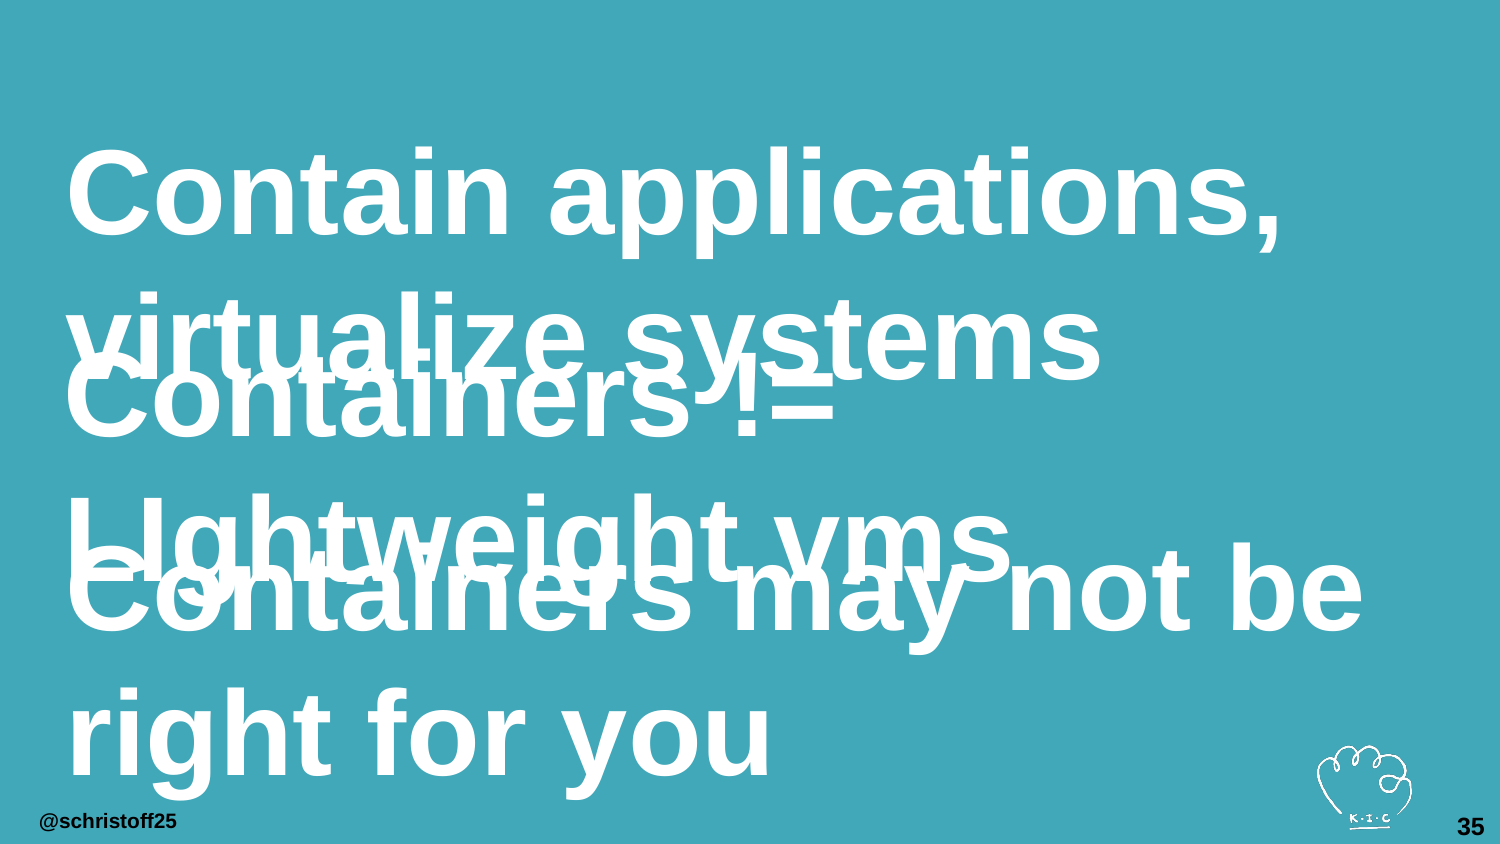

Contain applications, virtualize systems
Containers != LIghtweight vms
Containers may not be right for you
@schristoff25
35